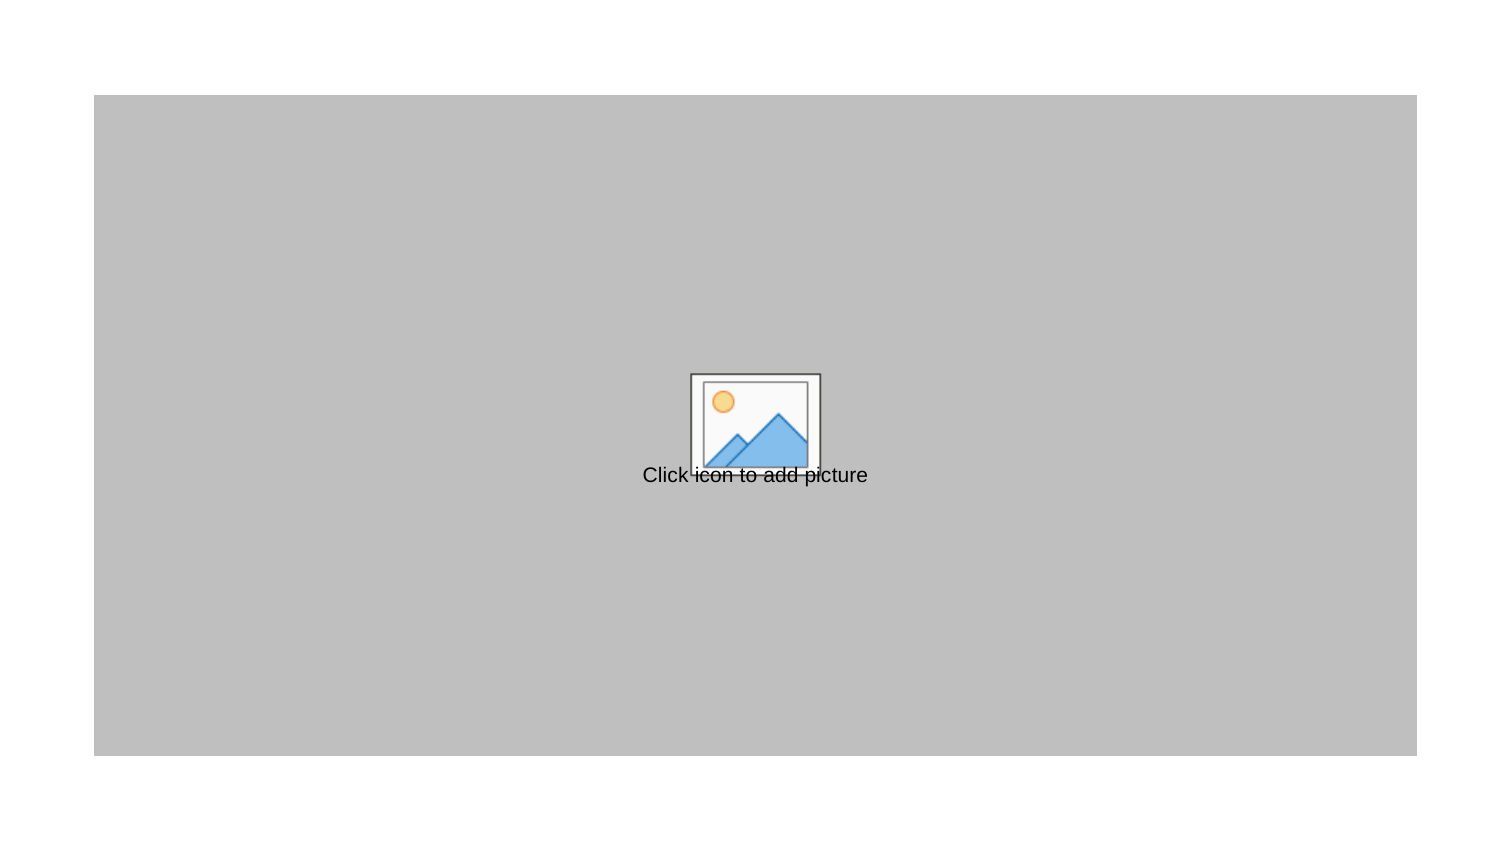

#
8
FOOTER / PRESENTATION NAME
23-Mar-19